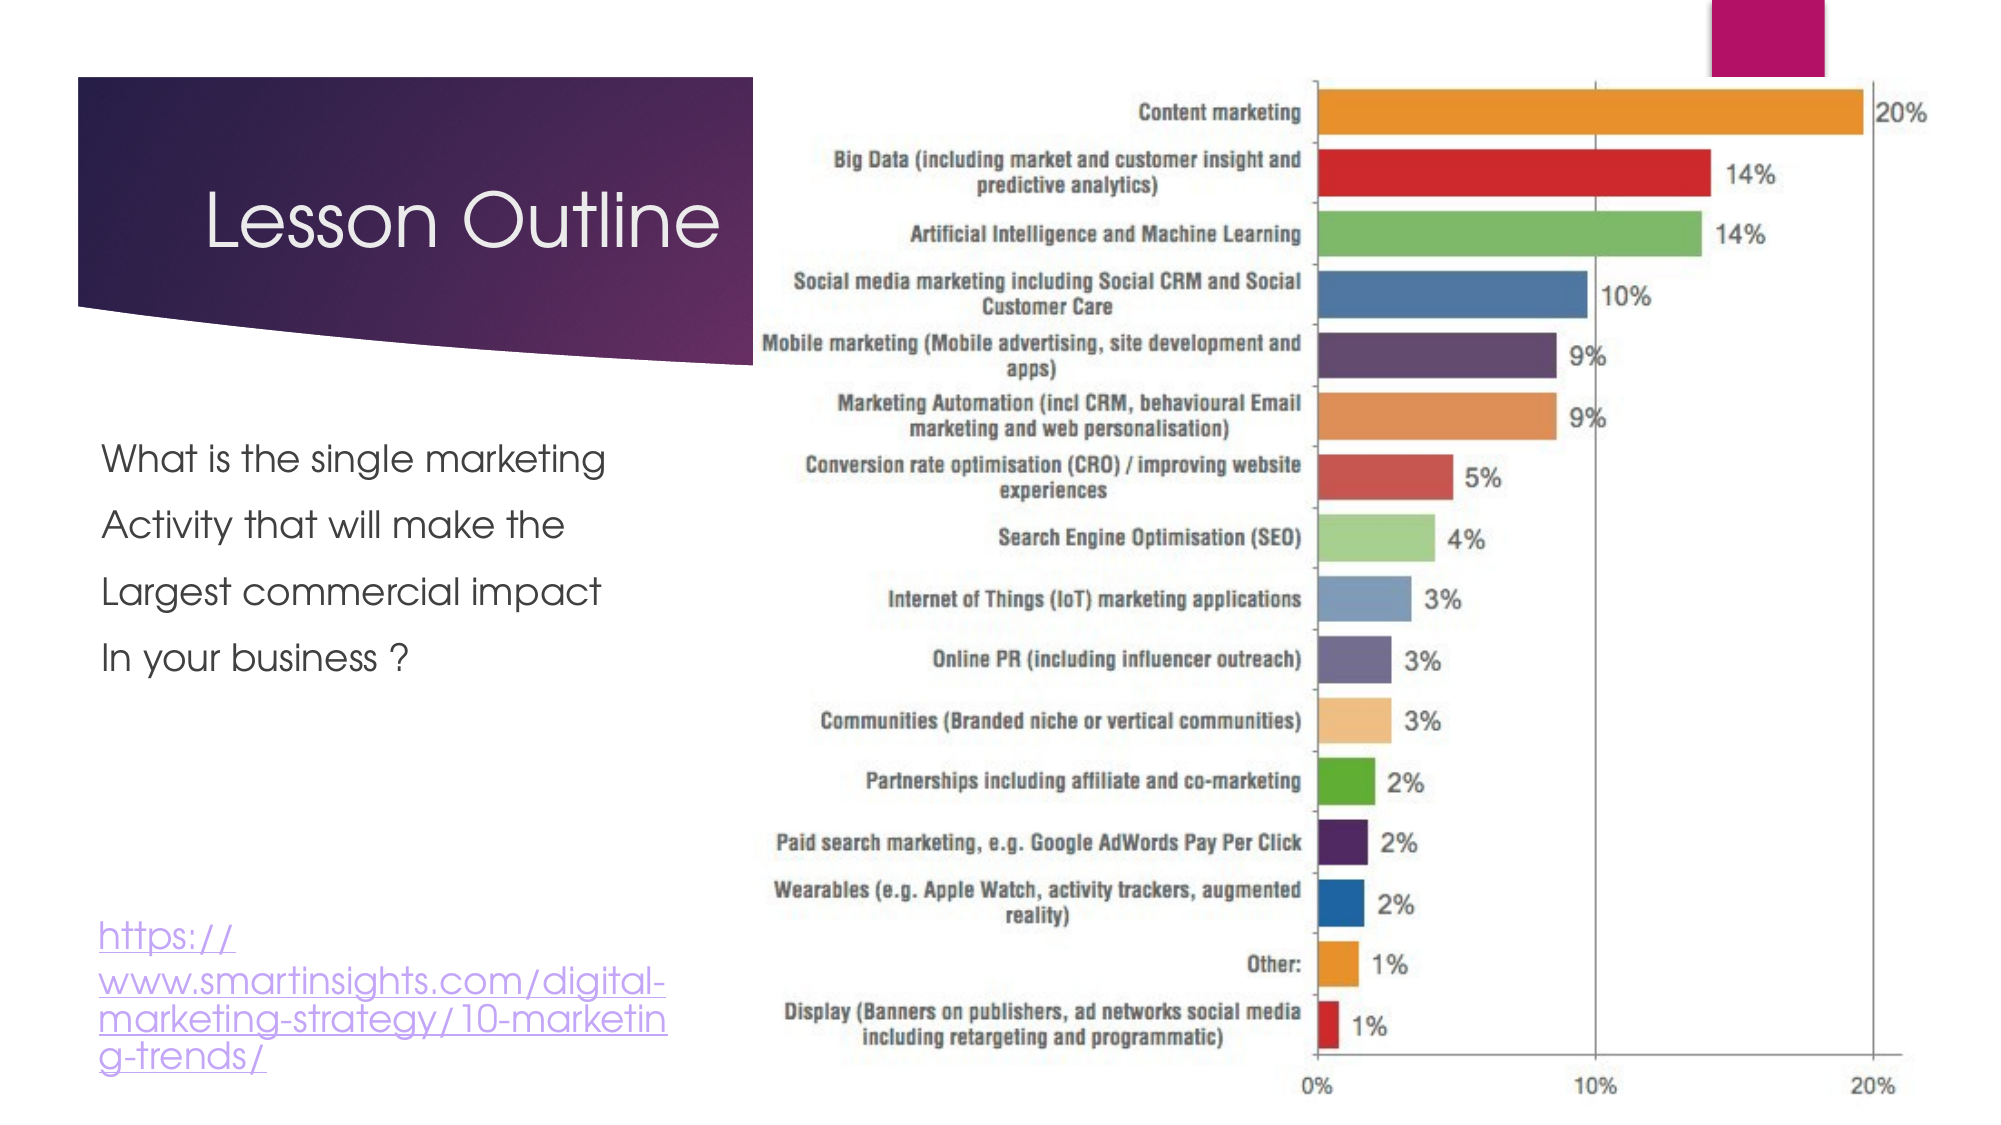

# Lesson Outline
What is the single marketing
Activity that will make the
Largest commercial impact
In your business ?
https://www.smartinsights.com/digital-marketing-strategy/10-marketing-trends/